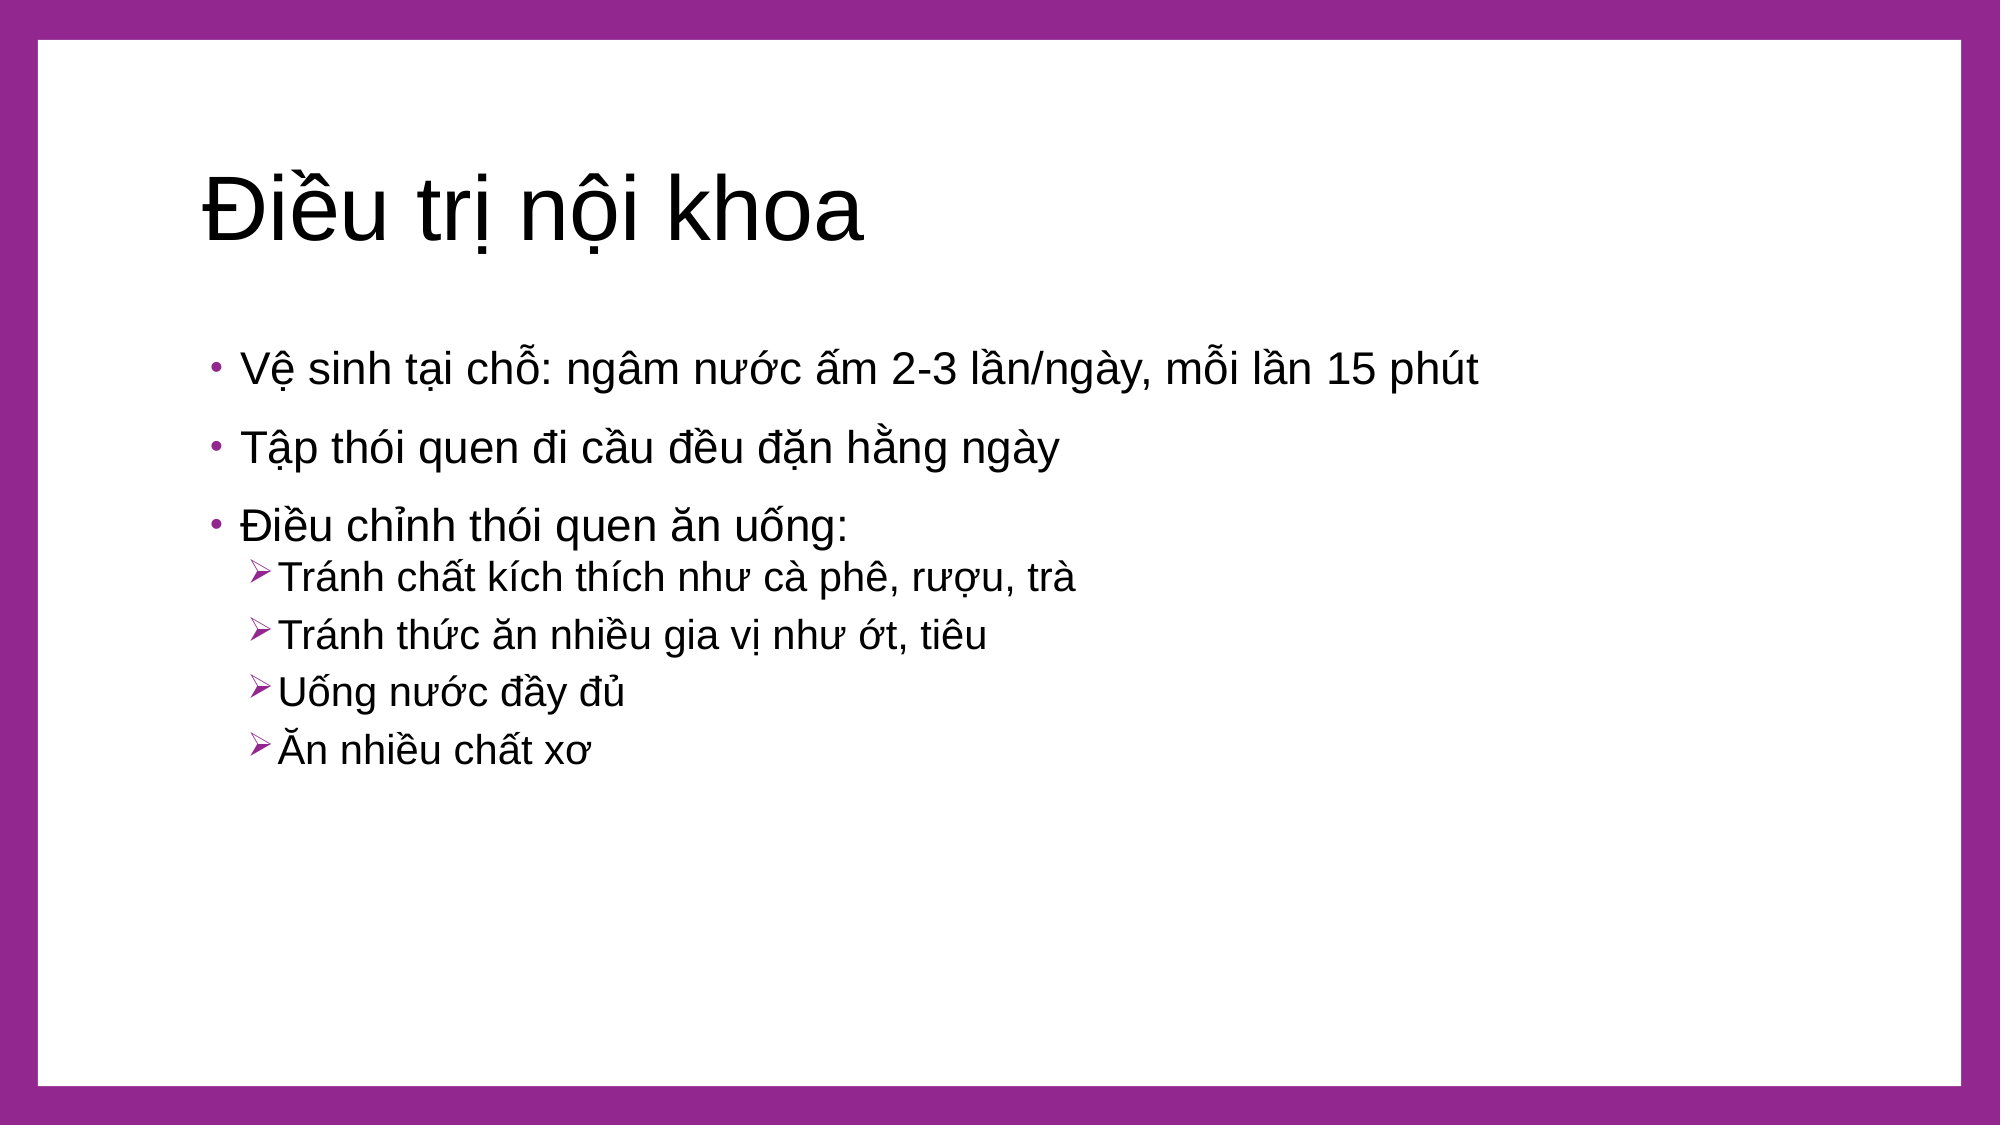

# Điều trị nội khoa
Vệ sinh tại chỗ: ngâm nước ấm 2-3 lần/ngày, mỗi lần 15 phút
Tập thói quen đi cầu đều đặn hằng ngày
Điều chỉnh thói quen ăn uống:
Tránh chất kích thích như cà phê, rượu, trà
Tránh thức ăn nhiều gia vị như ớt, tiêu
Uống nước đầy đủ
Ăn nhiều chất xơ